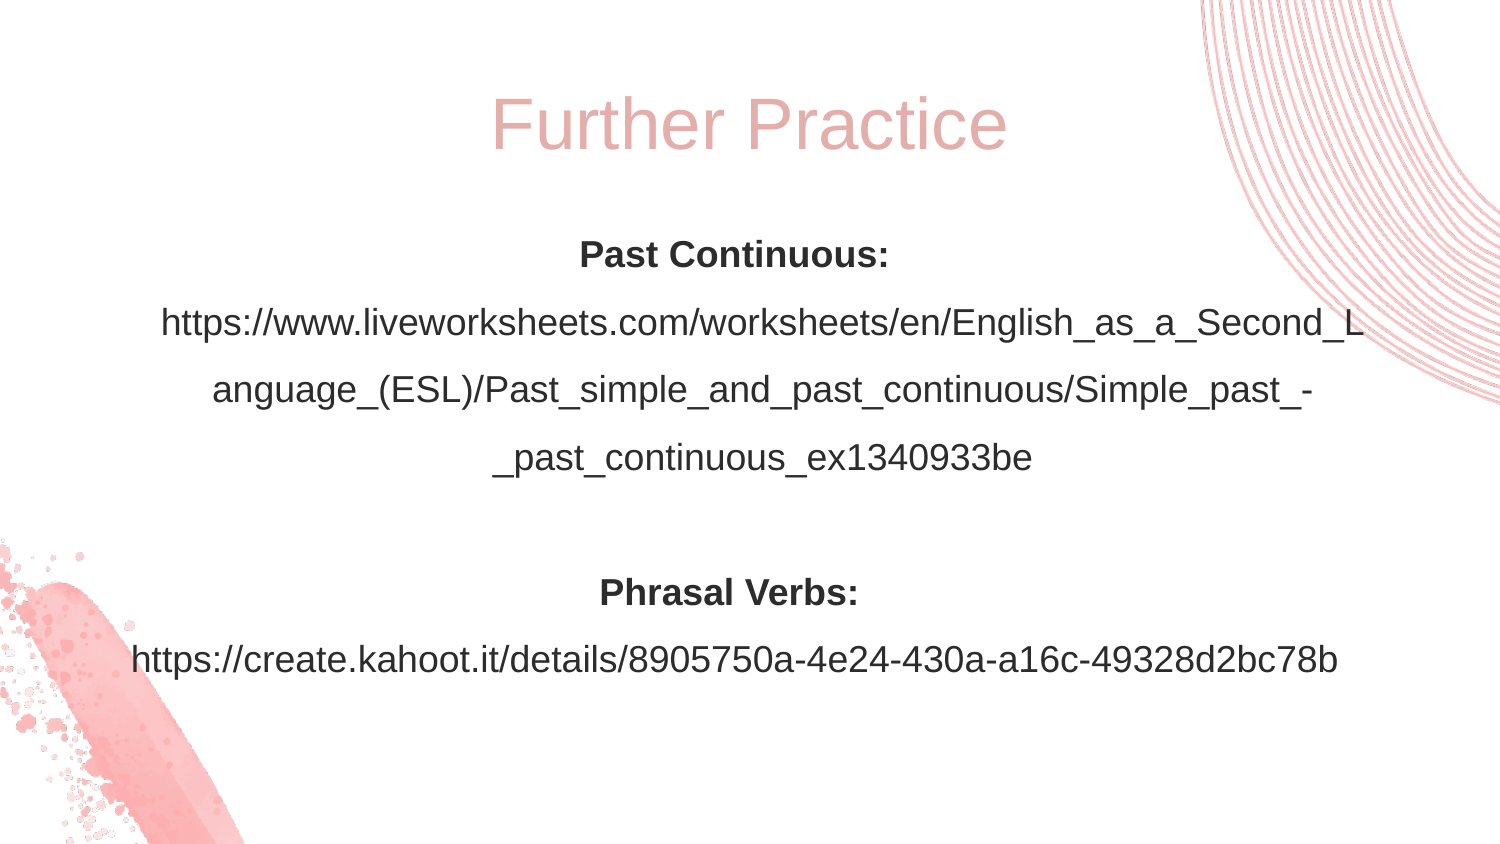

# Further Practice
Past Continuous: https://www.liveworksheets.com/worksheets/en/English_as_a_Second_Language_(ESL)/Past_simple_and_past_continuous/Simple_past_-_past_continuous_ex1340933be

Phrasal Verbs:
https://create.kahoot.it/details/8905750a-4e24-430a-a16c-49328d2bc78b